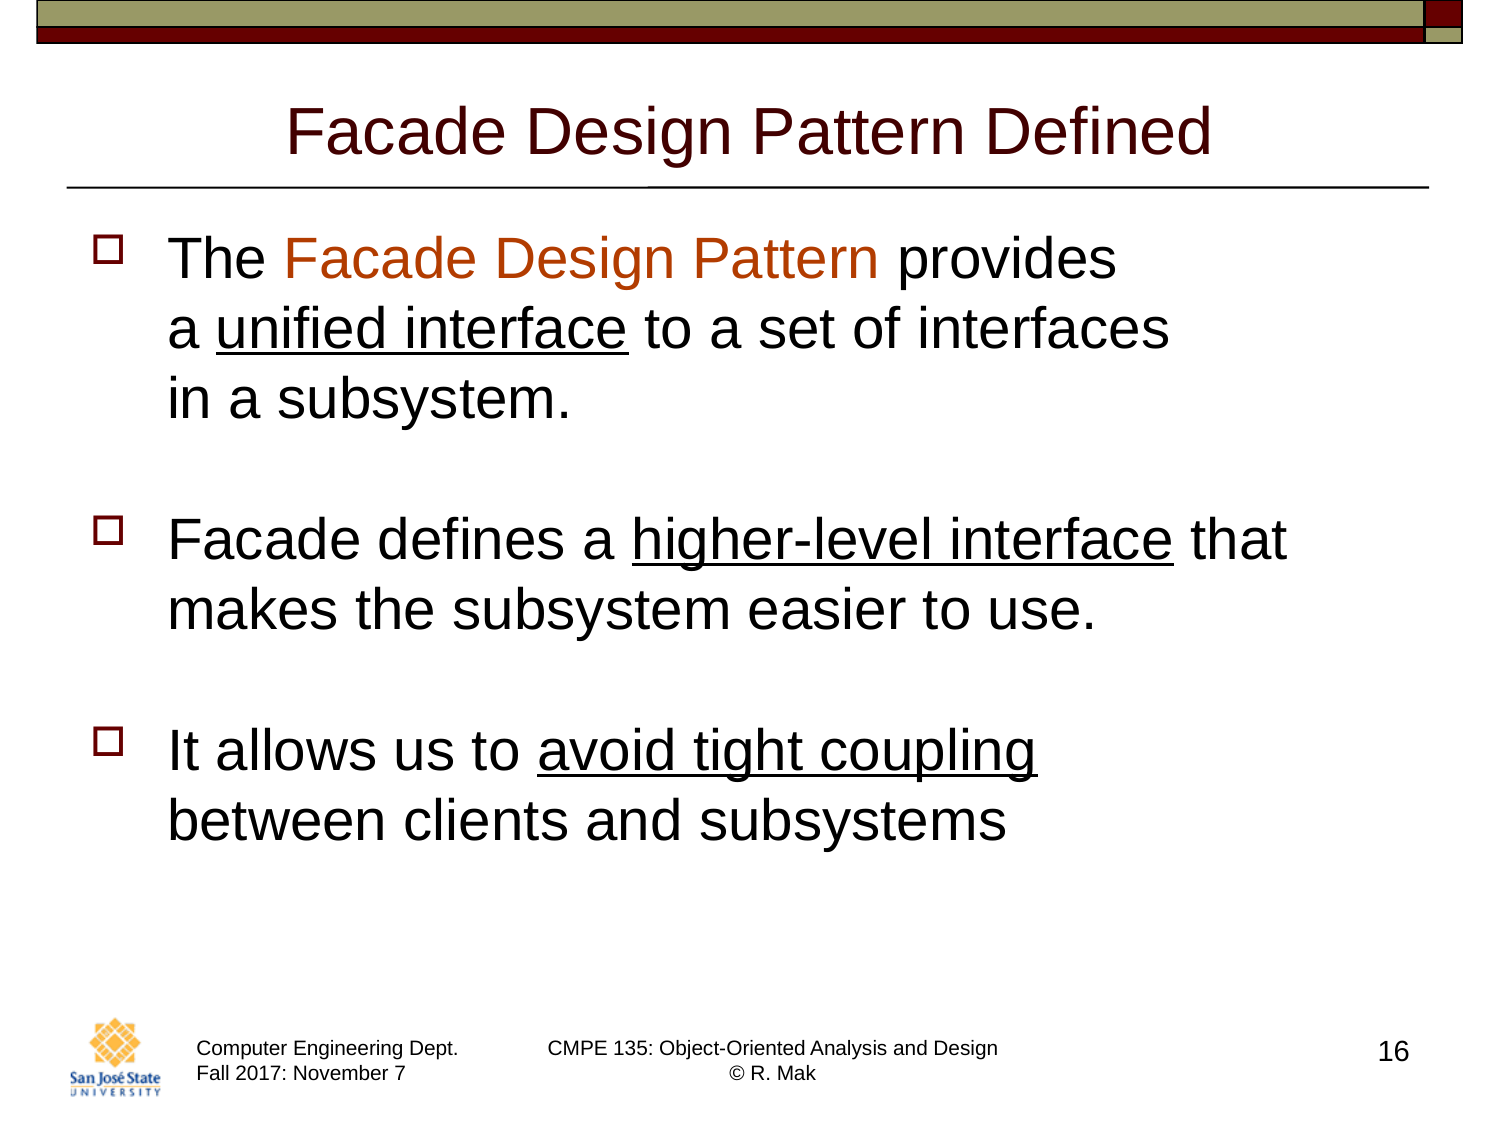

# Facade Design Pattern Defined
The Facade Design Pattern provides
a unified interface to a set of interfaces
in a subsystem.

Facade defines a higher-level interface that makes the subsystem easier to use.

It allows us to avoid tight coupling
between clients and subsystems
16